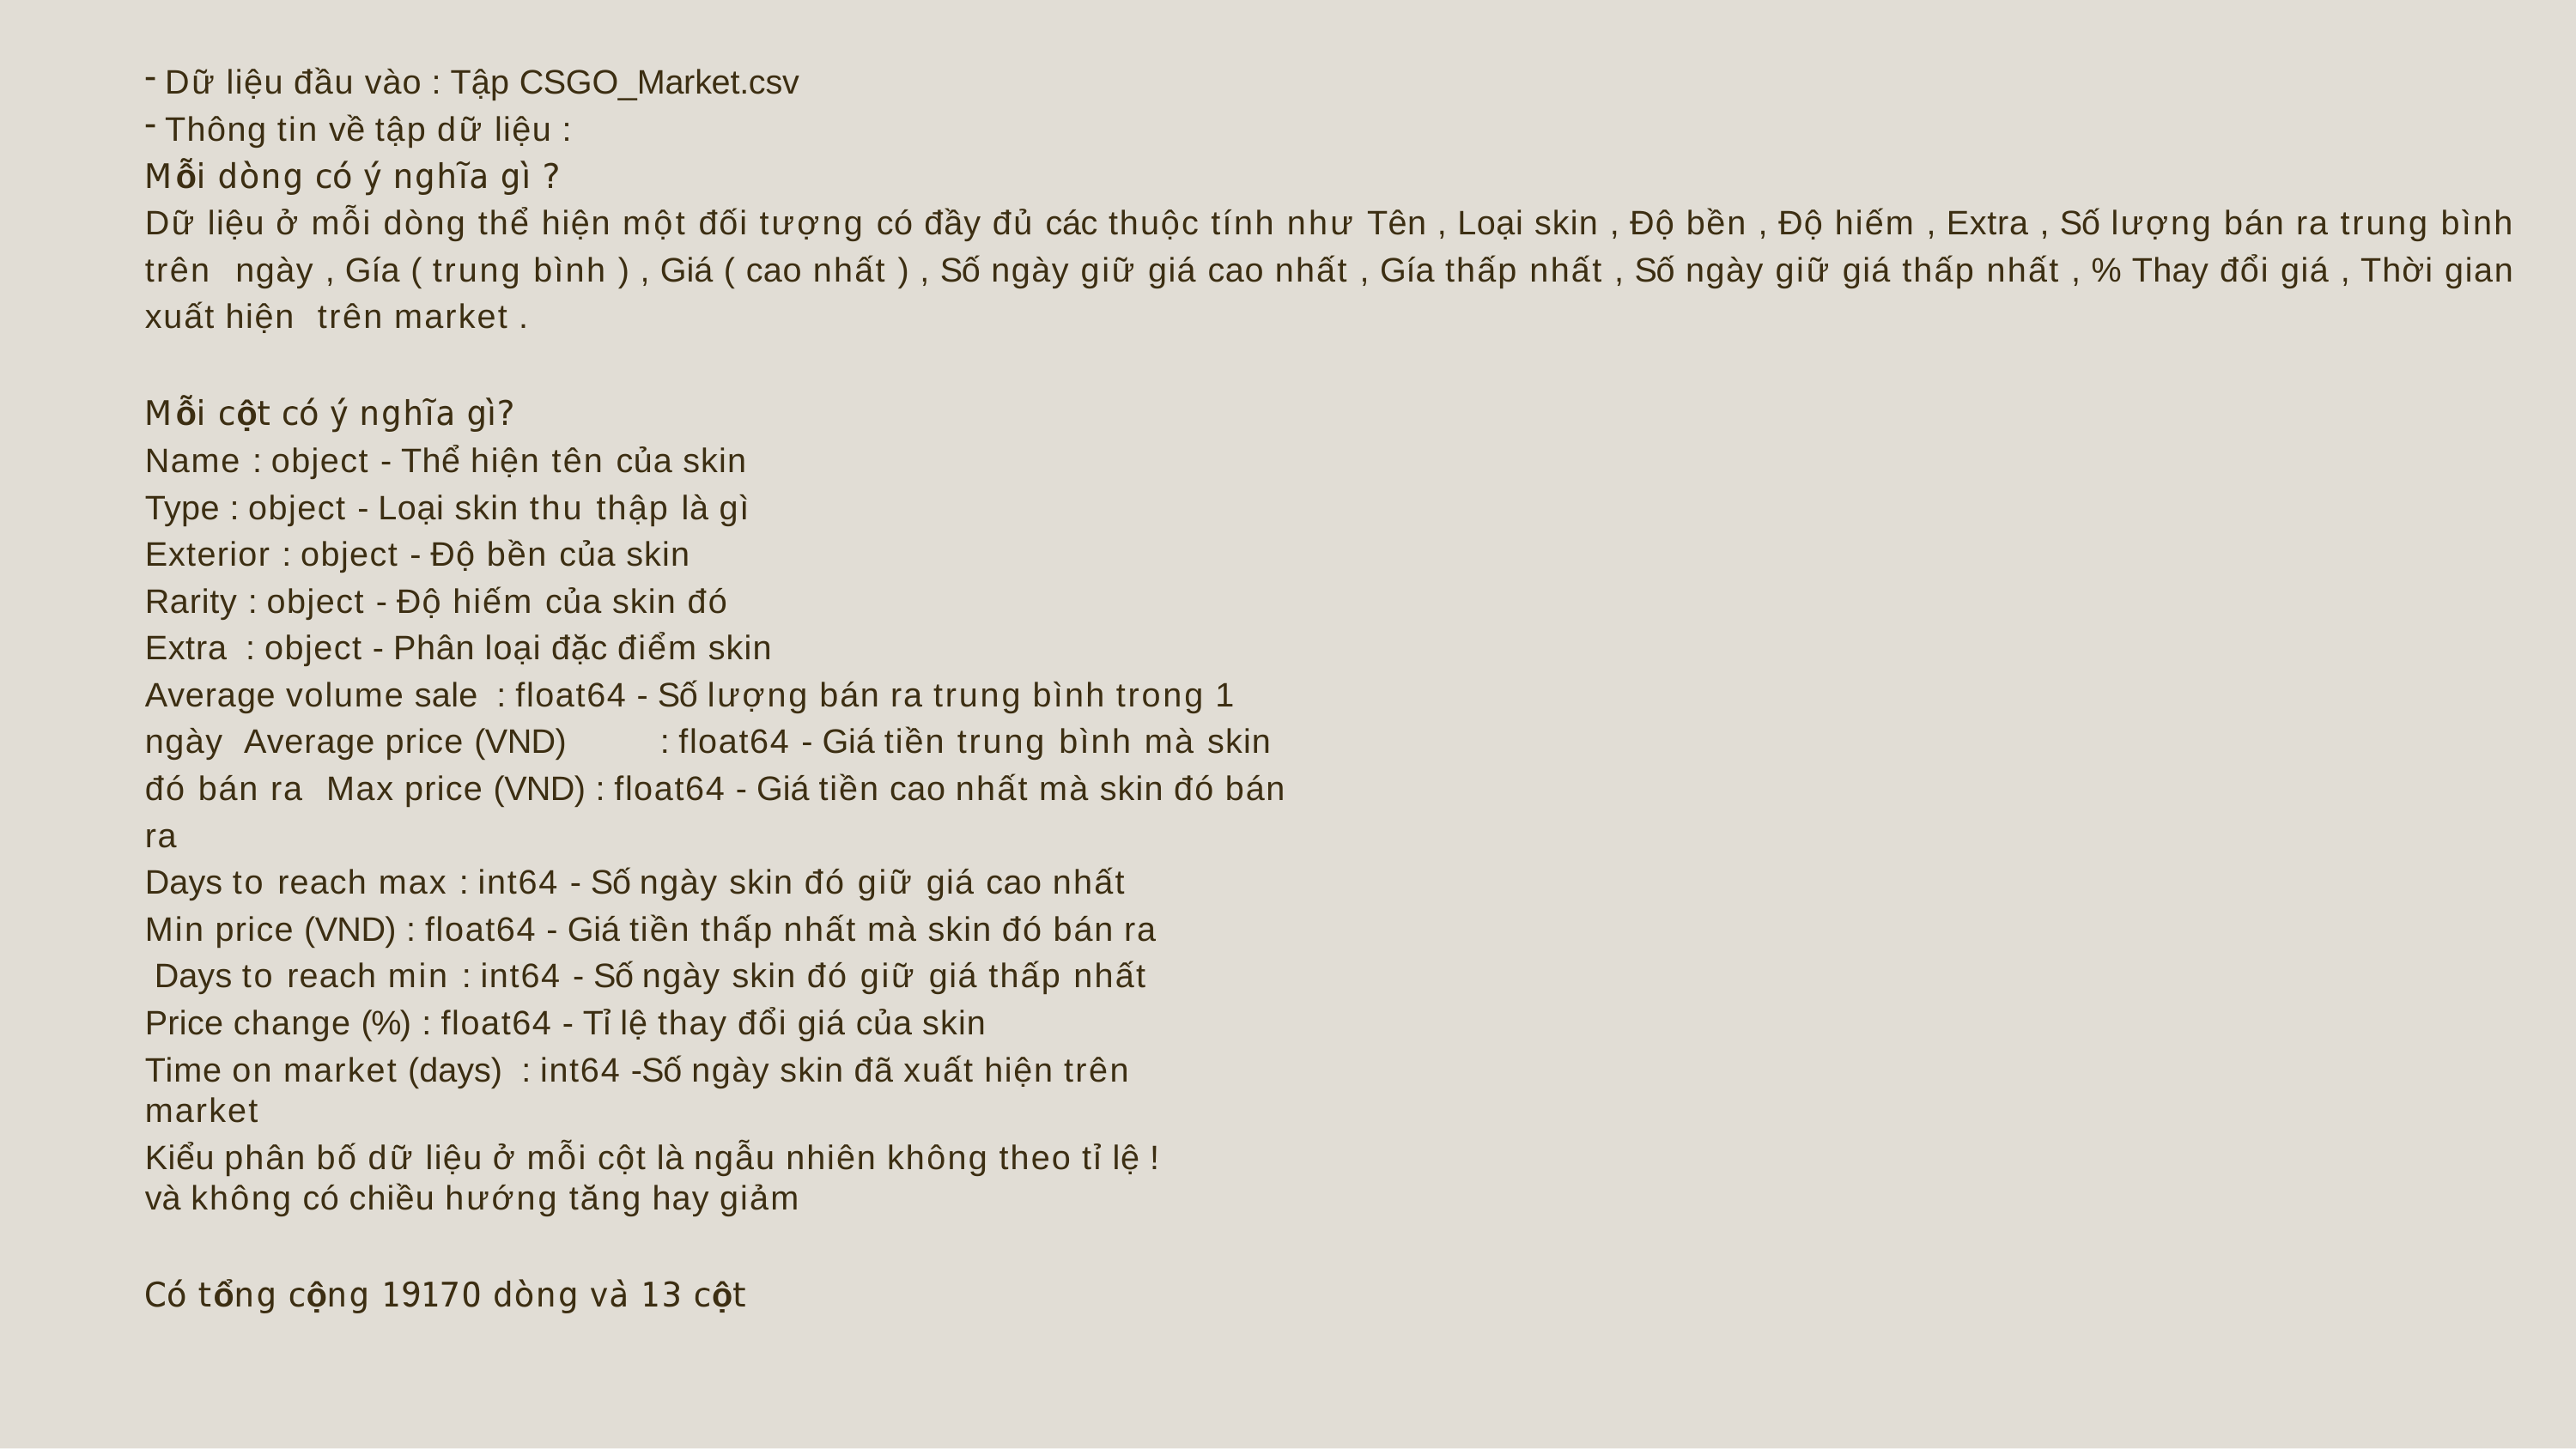

Dữ liệu đầu vào : Tập CSGO_Market.csv
Thông tin về tập dữ liệu :
Mỗi dòng có ý nghĩa gì ?
Dữ liệu ở mỗi dòng thể hiện một đối tượng có đầy đủ các thuộc tính như Tên , Loại skin , Độ bền , Độ hiếm , Extra , Số lượng bán ra trung bình trên  ngày , Gía ( trung bình ) , Giá ( cao nhất ) , Số ngày giữ giá cao nhất , Gía thấp nhất , Số ngày giữ giá thấp nhất , % Thay đổi giá , Thời gian xuất hiện  trên market .

Mỗi cột có ý nghĩa gì?
Name : object - Thể hiện tên của skin  Type : object - Loại skin thu thập là gì  Exterior : object - Độ bền của skin  Rarity : object - Độ hiếm của skin đó  Extra : object - Phân loại đặc điểm skin
Average volume sale : float64 - Số lượng bán ra trung bình trong 1 ngày  Average price (VND)	: float64 - Giá tiền trung bình mà skin đó bán ra  Max price (VND) : float64 - Giá tiền cao nhất mà skin đó bán ra
Days to reach max : int64 - Số ngày skin đó giữ giá cao nhất  Min price (VND) : float64 - Giá tiền thấp nhất mà skin đó bán ra  Days to reach min : int64 - Số ngày skin đó giữ giá thấp nhất  Price change (%) : float64 - Tỉ lệ thay đổi giá của skin
Time on market (days)  : int64 -Số ngày skin đã xuất hiện trên market
Kiểu phân bố dữ liệu ở mỗi cột là ngẫu nhiên không theo tỉ lệ ! và không có chiều hướng tăng hay giảm

Có tổng cộng 19170 dòng và 13 cột